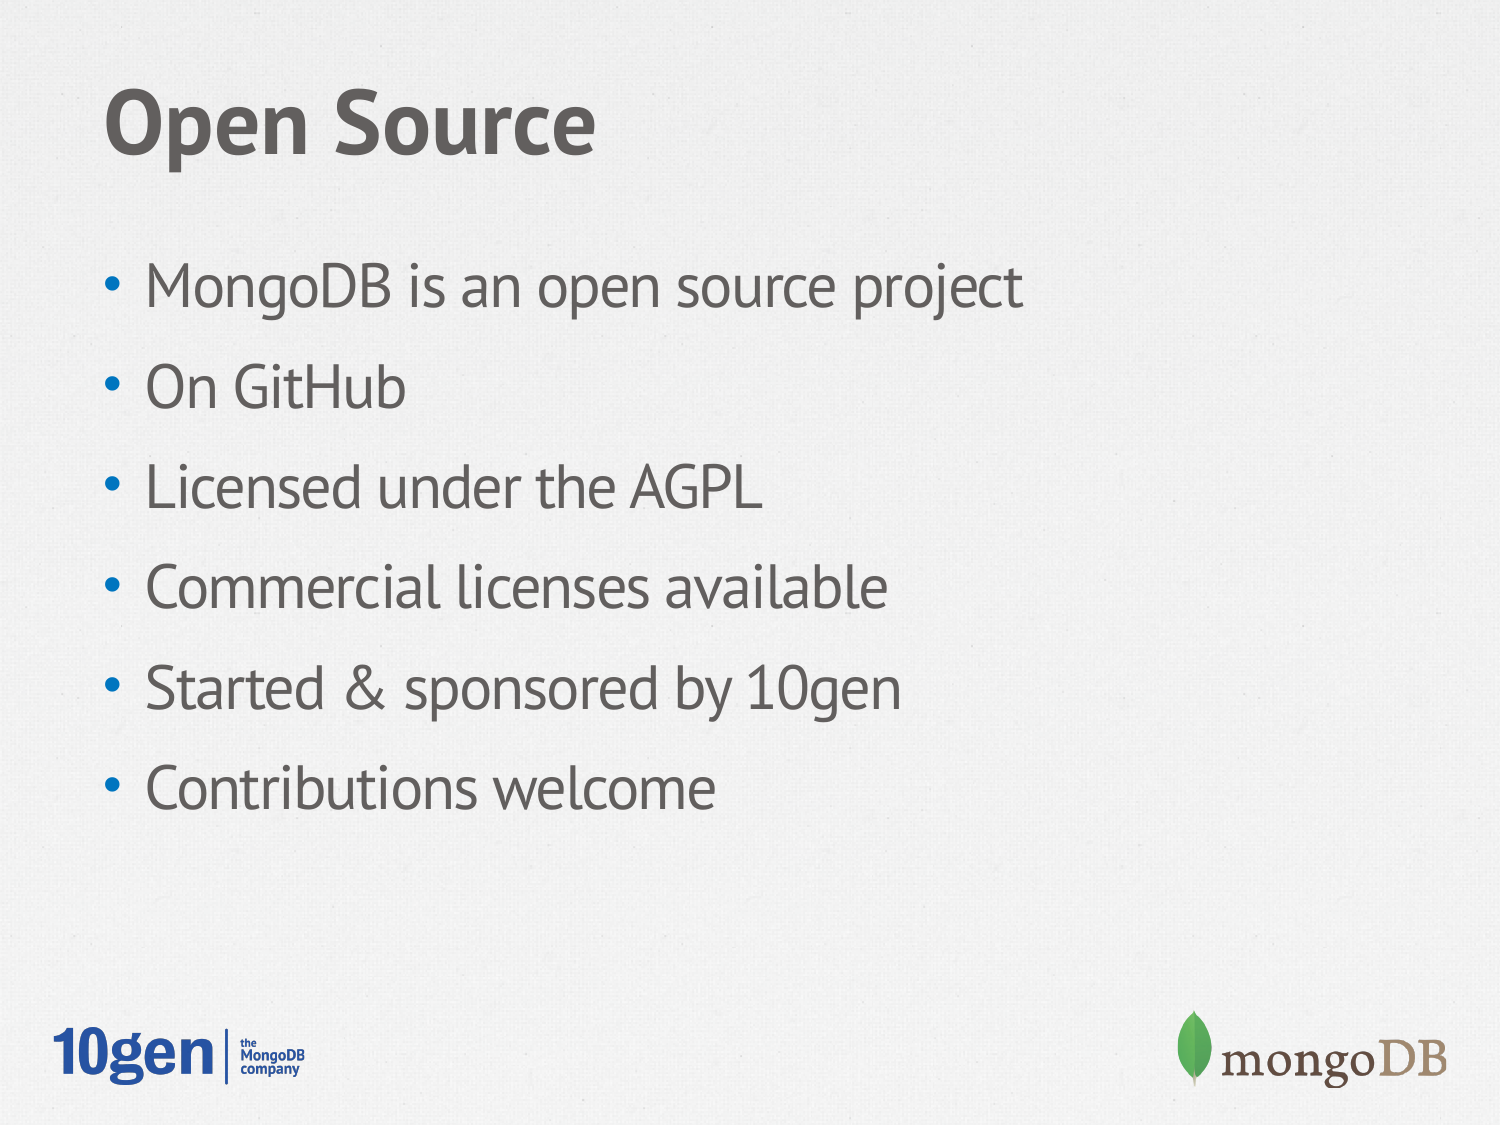

# Open Source
MongoDB is an open source project
On GitHub
Licensed under the AGPL
Commercial licenses available
Started & sponsored by 10gen
Contributions welcome